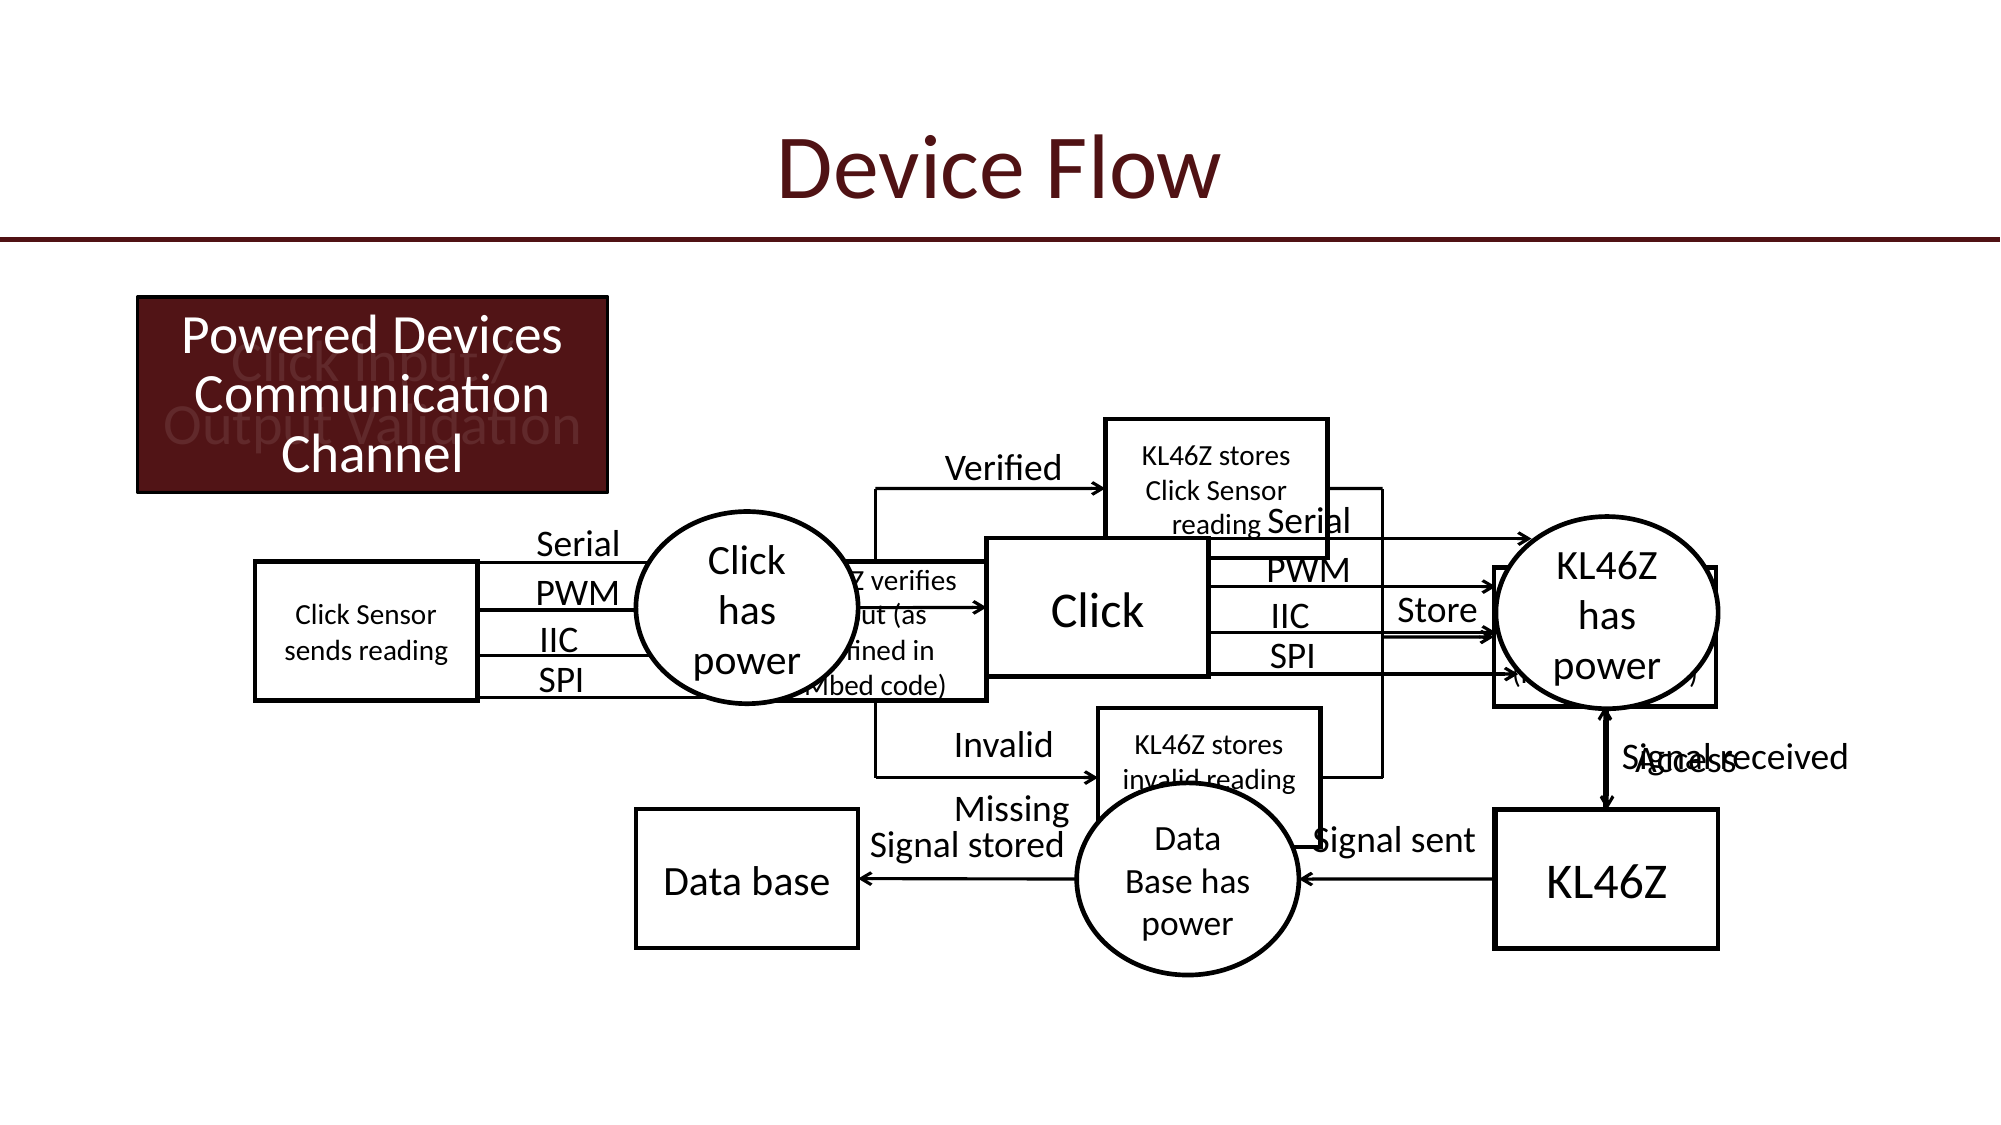

# Device Flow
Click Input / Output Validation
Powered Devices Communication Channel
KL46Z stores Click Sensor reading
Verified
Serial
Click has power
Serial
KL46Z has power
PWM
Click
PWM
Click Sensor sends reading
KL46Z verifies input (as defined in Mbed code)
Text file in host computer
(File size < 1GB)
Store
IIC
IIC
SPI
SPI
KL46Z stores invalid reading string
Invalid
Signal received
Access
Missing
Data Base has power
Signal sent
Data base
Analytics or Web Display
KL46Z
Signal stored